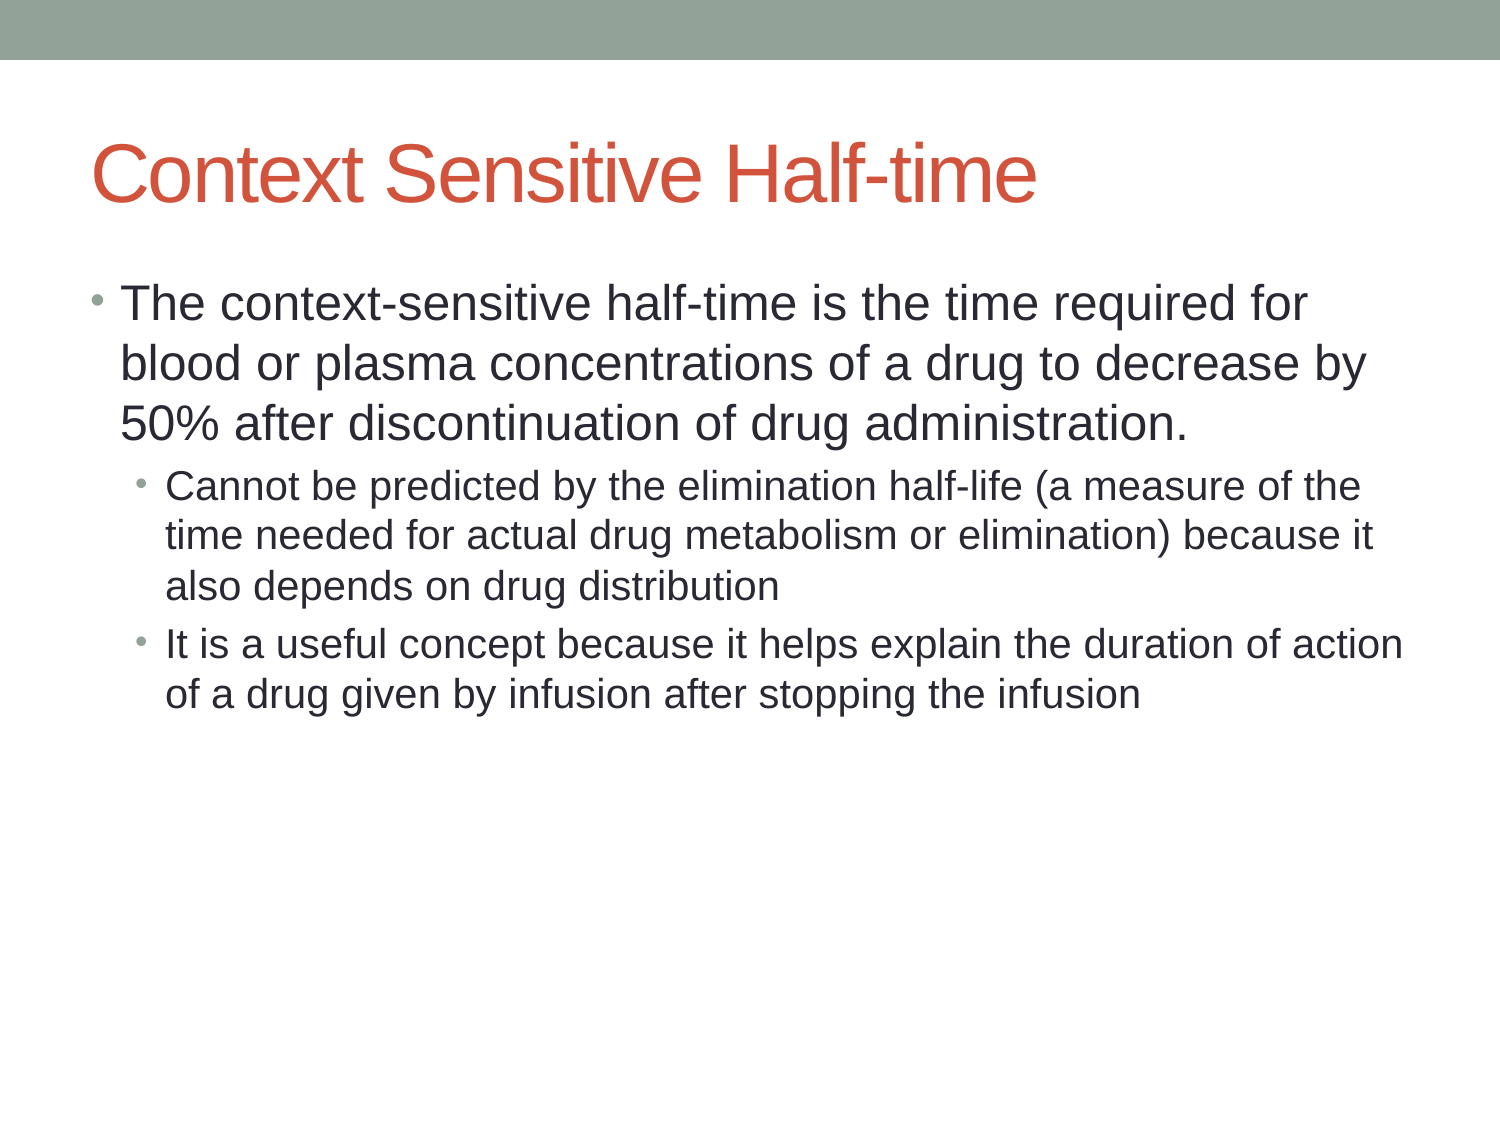

# Context Sensitive Half-time
The context-sensitive half-time is the time required for blood or plasma concentrations of a drug to decrease by 50% after discontinuation of drug administration.
Cannot be predicted by the elimination half-life (a measure of the time needed for actual drug metabolism or elimination) because it also depends on drug distribution
It is a useful concept because it helps explain the duration of action of a drug given by infusion after stopping the infusion